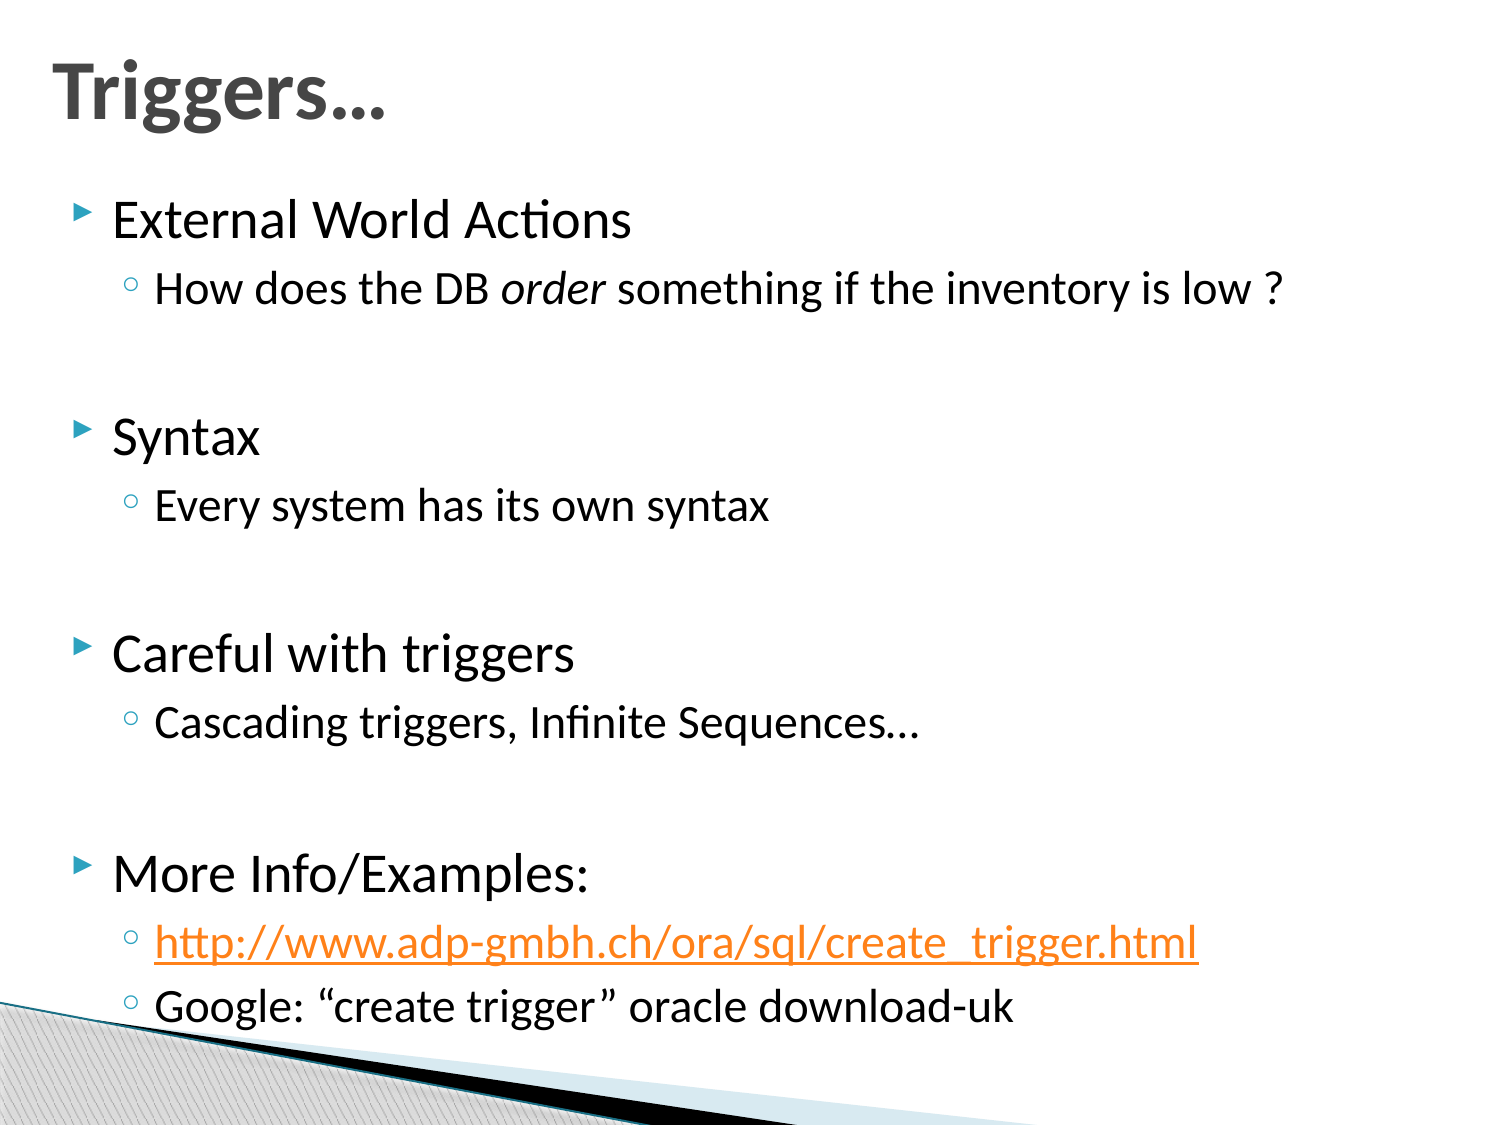

# Triggers…
External World Actions
How does the DB order something if the inventory is low ?

Syntax
Every system has its own syntax

Careful with triggers
Cascading triggers, Infinite Sequences…

More Info/Examples:
http://www.adp-gmbh.ch/ora/sql/create_trigger.html
Google: “create trigger” oracle download-uk